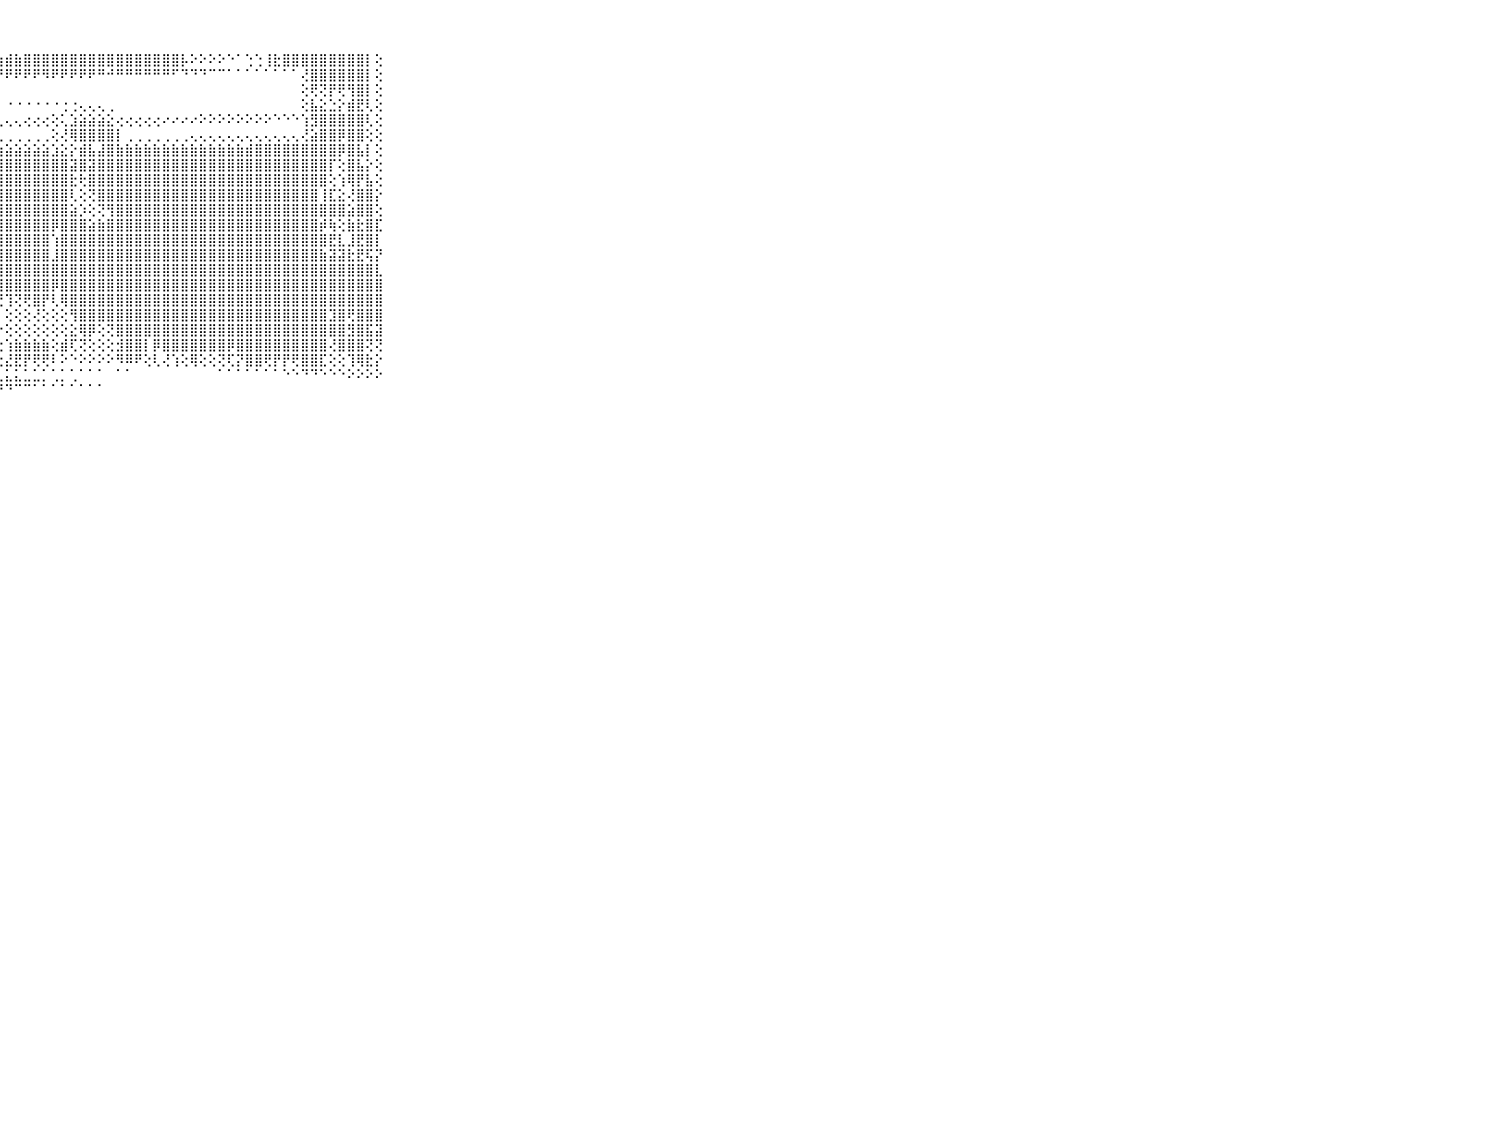

⠀⠀⠀⠀⠀⠀⠀⠀⠀⠀⠀⣵⣧⣼⣵⣯⣼⣵⣾⣵⣿⣾⣷⣿⣷⣿⣾⣷⣾⣷⣿⣿⣿⣿⣿⣿⣿⣿⣿⣿⣿⣿⣿⣿⣿⣿⣿⡧⠕⠕⠕⠕⠑⠁⢑⢑⢸⣗⣿⣿⣿⣿⣿⣿⣿⣿⣿⡇⢕⠀⠀⠀⠀⠀⠀⠀⠀⠀⠀⠀⠀
⠀⠀⠀⠀⠀⠀⠀⠀⠀⠀⠀⢿⢿⢿⢿⢿⢿⢿⢿⢻⢟⢟⢟⢟⠟⠟⠟⠟⠟⠟⠟⠟⠻⠟⠟⠟⠟⠟⠛⠚⠛⠛⠛⠛⠛⠛⠋⠙⠙⠙⠉⠉⠁⠁⠁⠁⠁⠁⠁⠁⢜⣿⣿⣿⣿⣿⣿⡇⢕⠀⠀⠀⠀⠀⠀⠀⠀⠀⠀⠀⠀
⠀⠀⠀⠀⠀⠀⠀⠀⠀⠀⠀⠀⠀⠀⠀⠀⠀⠀⠀⠀⠀⠀⠀⠀⠀⠀⠀⠀⠀⠀⠀⠀⠀⠀⠀⠀⠀⠀⠀⠀⠀⠀⠀⠀⠀⠀⠀⠀⠀⠀⠀⠀⠀⠀⠀⠀⠀⠀⠀⠀⢕⢟⢝⡟⢟⢻⣿⡇⢕⠀⠀⠀⠀⠀⠀⠀⠀⠀⠀⠀⠀
⠀⠀⠀⠀⠀⠀⠀⠀⠀⠀⠀⠀⢀⢄⢄⢄⢄⢄⢄⢄⢄⢀⢄⢀⢐⠐⠐⠀⠐⠐⠐⠐⠐⠐⢐⢐⢄⢄⢄⢀⠀⠀⠀⠀⠀⠀⠀⠀⠀⠀⠀⠀⠀⠀⠀⠀⠀⠀⠀⠀⢕⣧⣕⣑⡕⣾⣟⢇⢕⠀⠀⠀⠀⠀⠀⠀⠀⠀⠀⠀⠀
⠀⠀⠀⠀⠀⠀⠀⠀⠀⠀⠀⢄⢄⢄⢄⢄⢄⢄⢅⢄⢄⢄⢄⢄⢄⢄⢄⢄⢄⢄⢔⢔⢔⢕⢅⣱⣵⣵⣵⣕⢔⢔⢔⢔⢔⠔⠔⠔⠔⠕⠕⠕⠕⠕⠕⠕⠕⠑⠑⠑⢱⣻⣿⣿⣿⣿⣿⢇⢕⠀⠀⠀⠀⠀⠀⠀⠀⠀⠀⠀⠀
⠀⠀⠀⠀⠀⠀⠀⠀⠀⠀⠀⠁⠁⠁⠁⠁⢁⢁⢁⢁⢁⢁⢁⢀⢀⢀⢀⢀⢀⢀⢀⢀⢀⢕⢜⢿⣿⣿⣿⣿⡇⢀⢀⢀⢀⢀⢀⢀⢄⢄⢄⢄⢄⢄⢄⢄⢄⢄⢄⢄⢜⣵⣿⣿⡿⣿⣿⢕⢕⠀⠀⠀⠀⠀⠀⠀⠀⠀⠀⠀⠀
⠀⠀⠀⠀⠀⠀⠀⠀⠀⠀⠀⣥⣵⣵⣵⣵⣵⣵⣵⣵⣵⣵⣵⣵⣵⣵⣵⣵⣵⣵⣵⣵⣵⣱⣕⡕⣾⣧⣼⣿⣷⣷⣷⣷⣷⣷⣷⣷⣷⣷⣷⣷⣷⣷⣾⣿⣿⣿⣿⣿⣿⣿⣿⣿⡿⣿⣧⡇⢕⠀⠀⠀⠀⠀⠀⠀⠀⠀⠀⠀⠀
⠀⠀⠀⠀⠀⠀⠀⠀⠀⠀⠀⣿⡇⢕⣹⣿⣿⣿⣿⣿⣿⣿⣷⢕⣻⣿⣿⣿⣿⣿⣿⣿⣿⣿⣿⣽⣿⣽⣿⣿⣿⣿⣿⣿⣿⣿⣿⣿⣿⣿⣿⣿⣿⣿⣿⣿⣿⣿⣿⣿⣿⣿⣿⡏⢕⣿⣧⡕⢕⠀⠀⠀⠀⠀⠀⠀⠀⠀⠀⠀⠀
⠀⠀⠀⠀⠀⠀⠀⠀⠀⠀⠀⣿⡇⢕⢹⣿⣿⣿⣿⣿⣿⣿⣿⢕⢸⣿⣿⣿⣿⣿⣿⣿⣿⣿⣿⣗⢗⣿⣿⣿⣿⣿⣿⣿⣿⣿⣿⣿⣿⣿⣿⣿⣿⣿⣿⣿⣿⣿⣿⣿⣿⣿⣿⢕⢱⢿⡟⣧⢕⠀⠀⠀⠀⠀⠀⠀⠀⠀⠀⠀⠀
⠀⠀⠀⠀⠀⠀⠀⠀⠀⠀⠀⣿⡇⠁⢸⣿⣿⣿⣿⣿⣿⣿⣿⢕⢸⣿⣿⣿⣿⣿⣿⣿⣿⣿⣿⢇⢕⢝⣿⣿⣿⣿⣿⣿⣿⣿⣿⣿⣿⣿⣿⣿⣿⣿⣿⣿⣿⣿⣿⣿⣿⣿⢸⣏⣕⢜⣿⣿⡕⠀⠀⠀⠀⠀⠀⠀⠀⠀⠀⠀⠀
⠀⠀⠀⠀⠀⠀⠀⠀⠀⠀⠀⣿⣧⢀⢸⣿⣿⣿⣿⣿⣿⣿⣿⢕⢕⣿⣿⣿⣿⣿⣿⣿⣿⣿⣿⣵⡱⢕⢝⢻⣿⣿⣿⣿⣿⣿⣿⣿⣿⣿⣿⣿⣿⣿⣿⣿⣿⣿⣿⣿⣿⣿⣿⣿⣿⣵⣿⣿⢕⠀⠀⠀⠀⠀⠀⠀⠀⠀⠀⠀⠀
⠀⠀⠀⠀⠀⠀⠀⠀⠀⠀⠀⣿⣿⢕⢸⣿⣿⣿⣿⣿⣿⣿⣿⢕⢕⣿⣿⣿⣿⣿⣿⣿⣿⡿⣿⣿⣿⣵⣷⣿⣿⣿⣿⣿⣿⣿⣿⣿⣿⣿⣿⣿⣿⣿⣿⣿⣿⣿⣿⣿⣿⣿⡾⢷⢕⣷⣗⣿⣏⠀⠀⠀⠀⠀⠀⠀⠀⠀⠀⠀⠀
⠀⠀⠀⠀⠀⠀⠀⠀⠀⠀⠀⣿⣿⢕⢸⣿⣿⣿⣿⣿⣿⣿⣿⡇⢕⣿⣿⣿⣿⣿⣿⣿⣿⢱⣿⣿⣿⣿⣿⣿⣿⣿⣿⣿⣿⣿⣿⣿⣿⣿⣿⣿⣿⣿⣿⣿⣿⣿⣿⣿⣿⣿⣿⣟⣇⣸⣟⣿⡇⠀⠀⠀⠀⠀⠀⠀⠀⠀⠀⠀⠀
⠀⠀⠀⠀⠀⠀⠀⠀⠀⠀⠀⣿⣿⣵⣷⣿⣿⣿⣿⣿⣿⣿⣿⣧⣵⣿⣿⣿⣿⣿⣿⣿⣿⣸⣿⣿⣿⣿⣿⣿⣿⣿⣿⣿⣿⣿⣿⣿⣿⣿⣿⣿⣿⣿⣿⣿⣿⣿⣿⣿⣿⣿⣷⣽⣽⣗⣟⢯⡝⠀⠀⠀⠀⠀⠀⠀⠀⠀⠀⠀⠀
⠀⠀⠀⠀⠀⠀⠀⠀⠀⠀⠀⣿⣿⣿⣿⣿⣿⣿⣿⣿⣿⣿⣿⣿⣿⣿⣿⣿⣿⣿⣿⣿⣿⣿⣿⣿⣿⣿⣿⣿⣿⣿⣿⣿⣿⣿⣿⣿⣿⣿⣿⣿⣿⣿⣿⣿⣿⣿⣿⣿⣿⣿⣿⣿⣿⣿⣿⣿⣇⠀⠀⠀⠀⠀⠀⠀⠀⠀⠀⠀⠀
⠀⠀⠀⠀⠀⠀⠀⠀⠀⠀⠀⣿⣗⣿⣿⢟⣿⣿⣿⣿⣿⣿⣯⢿⢻⡿⣿⣿⣿⣿⣿⣿⣿⡿⣿⣿⣿⣿⣿⣿⣿⣿⣿⣿⣿⣿⣿⣿⣿⣿⣿⣿⣿⣿⣿⣿⣿⣿⣿⣿⣿⣿⣿⣿⣿⣿⣿⣿⣿⠀⠀⠀⠀⠀⠀⠀⠀⠀⠀⠀⠀
⠀⠀⠀⠀⠀⠀⠀⠀⠀⠀⠀⢱⢿⣿⣿⡿⢟⢜⢝⢝⢝⢹⣟⣾⣾⣿⡿⢝⢹⢝⢟⣿⡟⢇⢿⣿⣿⣿⣿⣿⣿⣿⣿⣿⣿⣿⣿⣿⣿⣿⣿⣿⣿⣿⣿⣿⣿⣿⣿⣿⣿⣿⣿⣿⣿⣿⣿⣿⣿⠀⠀⠀⠀⠀⠀⠀⠀⠀⠀⠀⠀
⠀⠀⠀⠀⠀⠀⠀⠀⠀⠀⠀⠑⠑⠘⠙⠑⠑⠑⠑⠑⠑⠑⠑⠙⠘⠛⠑⠇⢕⢕⢕⢜⢕⢕⢕⢻⣿⣿⣿⣿⣿⣿⣿⣿⣿⣿⣿⣿⣿⣿⣿⣿⣿⣿⣿⣿⣿⣿⣿⣿⣿⣿⣿⣹⣿⢟⣿⣿⣿⠀⠀⠀⠀⠀⠀⠀⠀⠀⠀⠀⠀
⠀⠀⠀⠀⠀⠀⠀⠀⠀⠀⠀⠀⢔⢔⢰⢔⢔⠀⠀⠀⠐⠐⢔⢰⢰⣆⢔⠐⢕⢕⢕⢕⢕⢕⢕⣕⢿⡿⢕⢝⣿⣿⣿⣿⣿⣿⣿⣿⣿⣿⣿⣿⣿⣿⣿⣿⣿⣿⣿⣿⣿⣿⣿⣿⣿⣻⣿⣯⣽⠀⠀⠀⠀⠀⠀⠀⠀⠀⠀⠀⠀
⠀⠀⠀⠀⠀⠀⠀⠀⠀⠀⠀⠀⢕⢸⢸⢕⠑⠀⠀⠀⠀⠀⢕⢸⢼⡟⢕⢕⢱⣷⣷⣷⣷⢕⣾⢏⢝⢕⢕⢕⣺⣿⣿⡇⡿⣿⣿⣿⣿⣿⣿⣿⡿⣿⣿⣿⣿⣿⣿⣿⣿⣿⣿⢜⣿⣿⣿⢝⢝⠀⠀⠀⠀⠀⠀⠀⠀⠀⠀⠀⠀
⠀⠀⠀⠀⠀⠀⠀⠀⠀⠀⠀⢀⢅⢕⢘⢑⢑⢑⢑⢑⢑⢑⢑⣑⣜⣗⣕⣕⣜⣟⡟⢟⢟⠇⠕⠑⠕⠕⠕⠕⠻⠿⠟⢕⢇⢜⢱⢕⢿⢕⢕⢝⢏⡝⣿⣿⢟⡟⡟⢟⣿⣿⣏⢕⢕⢹⢿⣗⡕⠀⠀⠀⠀⠀⠀⠀⠀⠀⠀⠀⠀
⠀⠀⠀⠀⠀⠀⠀⠀⠀⠀⠀⠀⠀⠀⠀⠀⢀⢀⢀⢀⢀⢄⣄⣀⣀⣀⣅⣅⣅⣅⣁⣁⡁⢁⡁⢁⠁⠁⠁⠀⠁⠁⠀⠀⠀⠀⠀⠀⠀⠀⠀⠁⠁⠁⠁⠁⠁⠁⠑⠑⠙⠙⠑⠑⠑⠕⠕⠕⠕⠀⠀⠀⠀⠀⠀⠀⠀⠀⠀⠀⠀
⠀⠀⠀⠀⠀⠀⠀⠀⠀⠀⠀⠀⠀⠀⠀⠀⠀⠀⠀⠀⠀⠀⠀⠁⠁⠁⠁⠘⠙⠉⠉⠁⠁⠁⠁⠁⠁⠁⠁⠀⠀⠀⠀⠀⠀⠀⠀⠀⠀⠀⠀⠀⠀⠀⠀⠀⠀⠀⠀⠀⠀⠀⠀⠀⠀⠀⠀⠀⠀⠀⠀⠀⠀⠀⠀⠀⠀⠀⠀⠀⠀